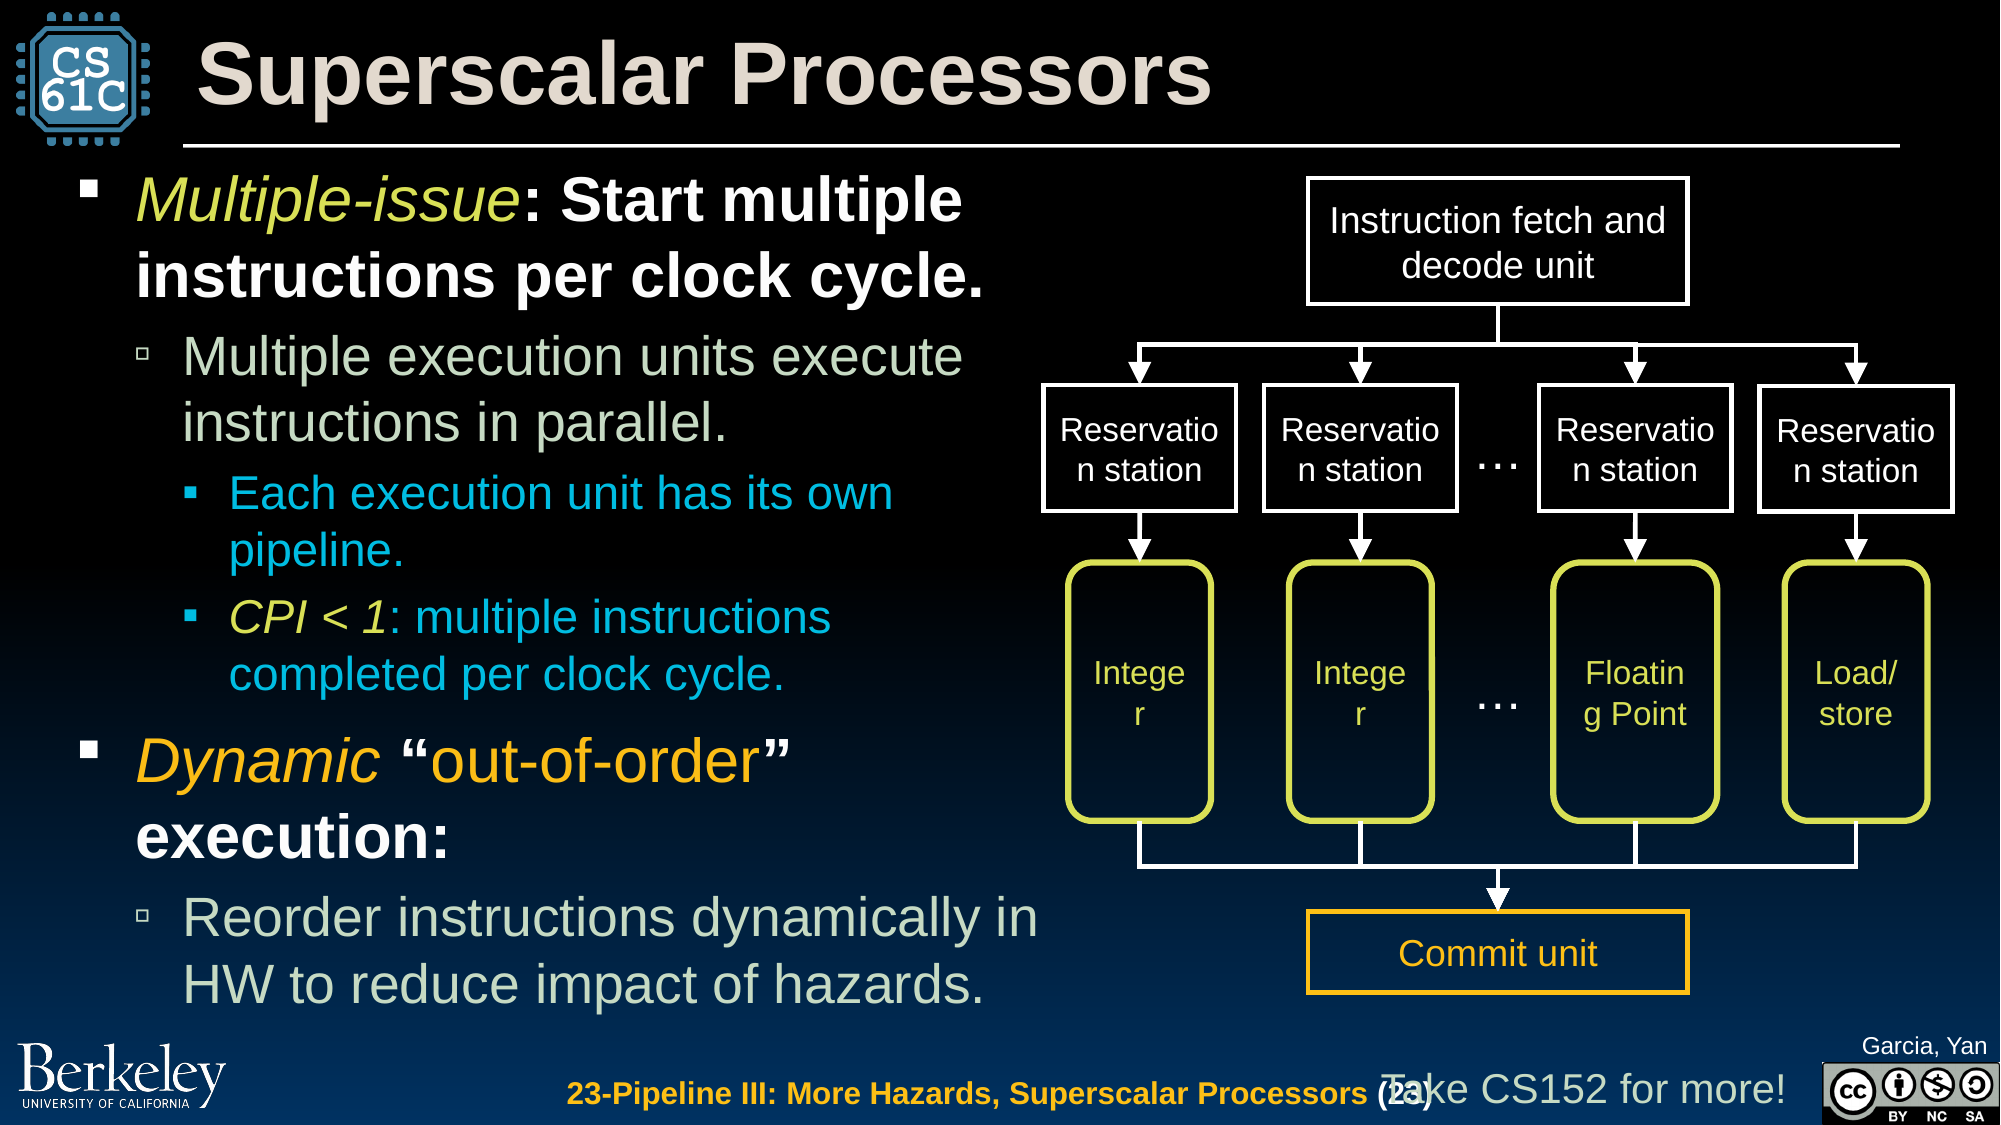

# Superscalar Processors
Multiple-issue: Start multiple instructions per clock cycle.
Multiple execution units execute instructions in parallel.
Each execution unit has its own pipeline.
CPI < 1: multiple instructions completed per clock cycle.
Dynamic “out-of-order” execution:
Reorder instructions dynamically in HW to reduce impact of hazards.

Instruction fetch and decode unit
Reservation station
Reservation station
Reservation station
Reservation station
…
Integer
Integer
Floating Point
Load/
store
…
Commit unit
Take CS152 for more!